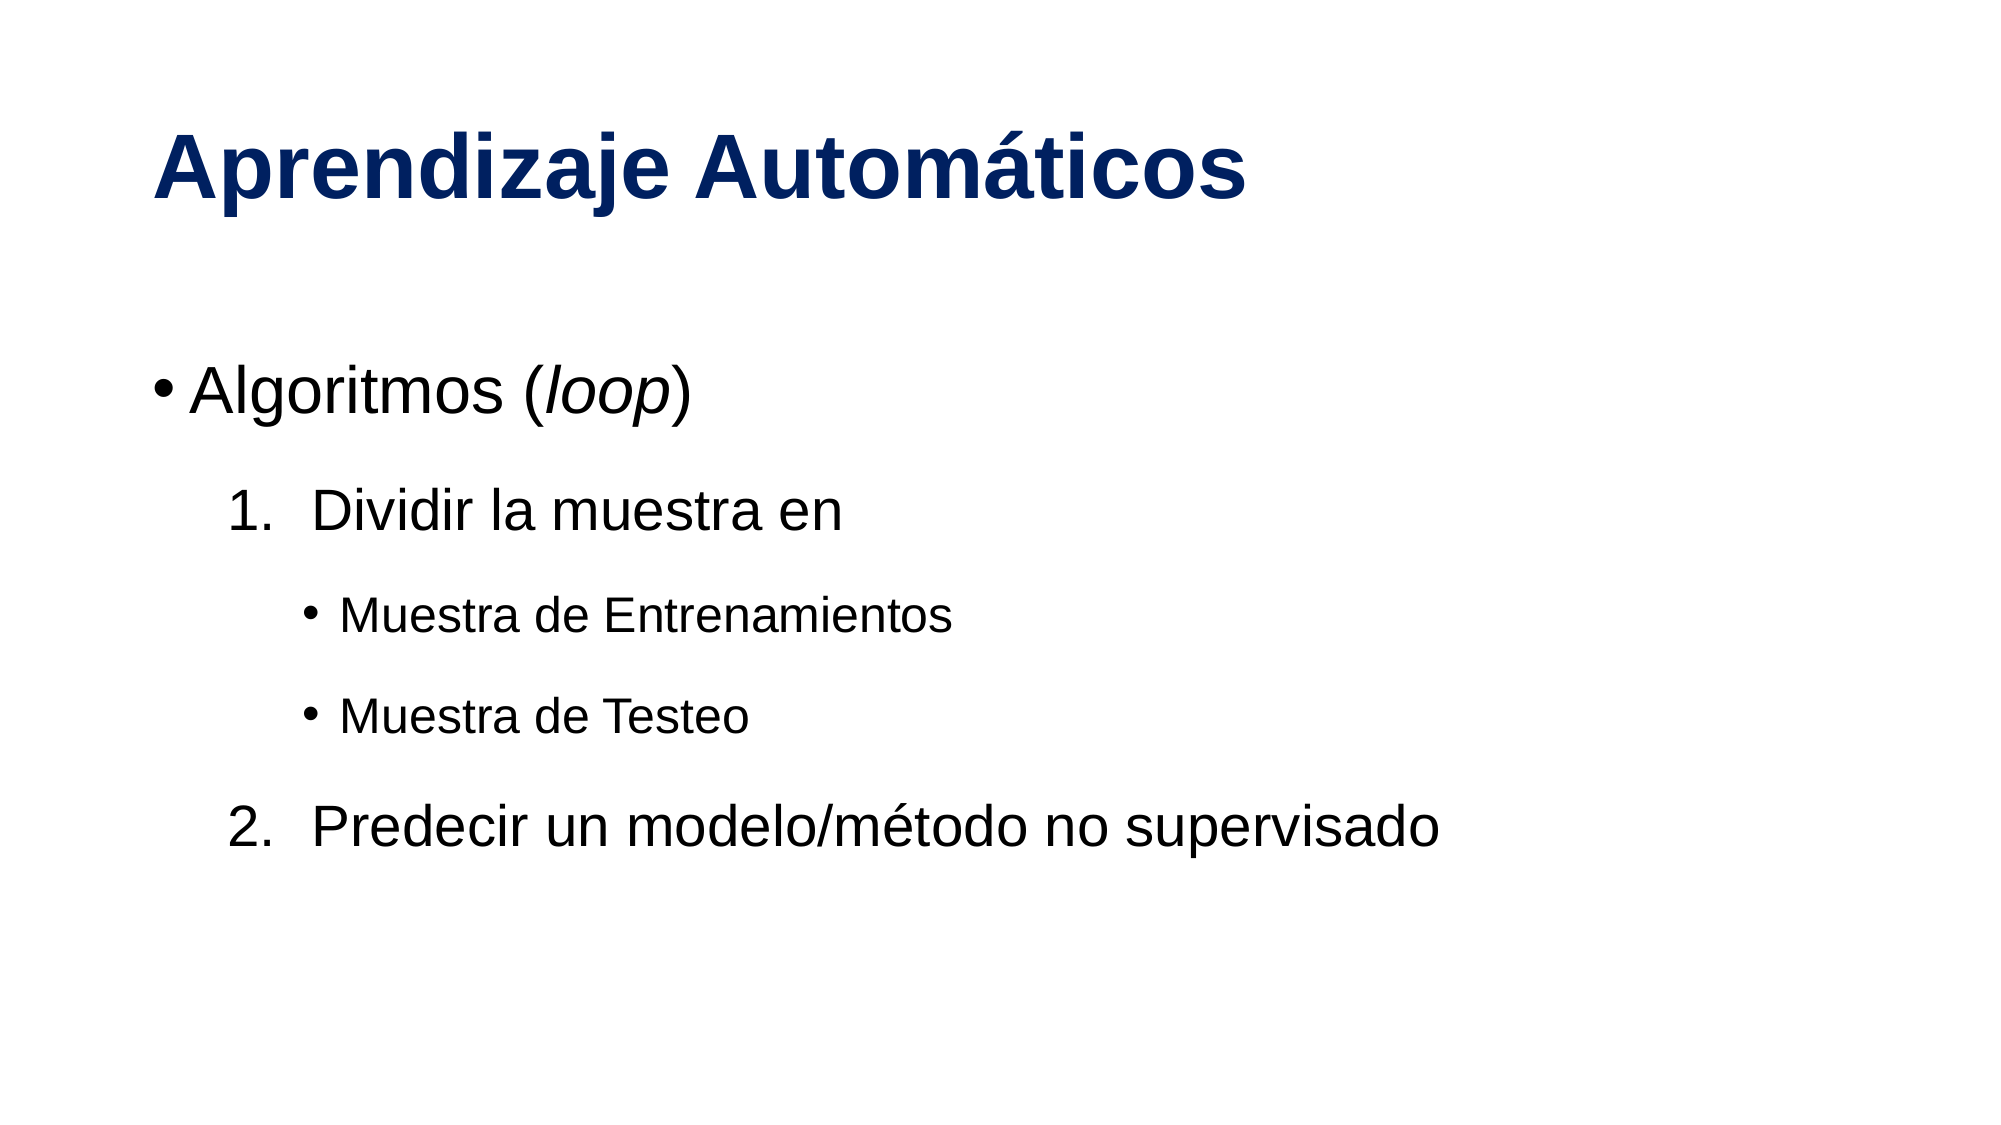

# Aprendizaje Automáticos
Algoritmos (loop)
Dividir la muestra en
Muestra de Entrenamientos
Muestra de Testeo
Predecir un modelo/método no supervisado